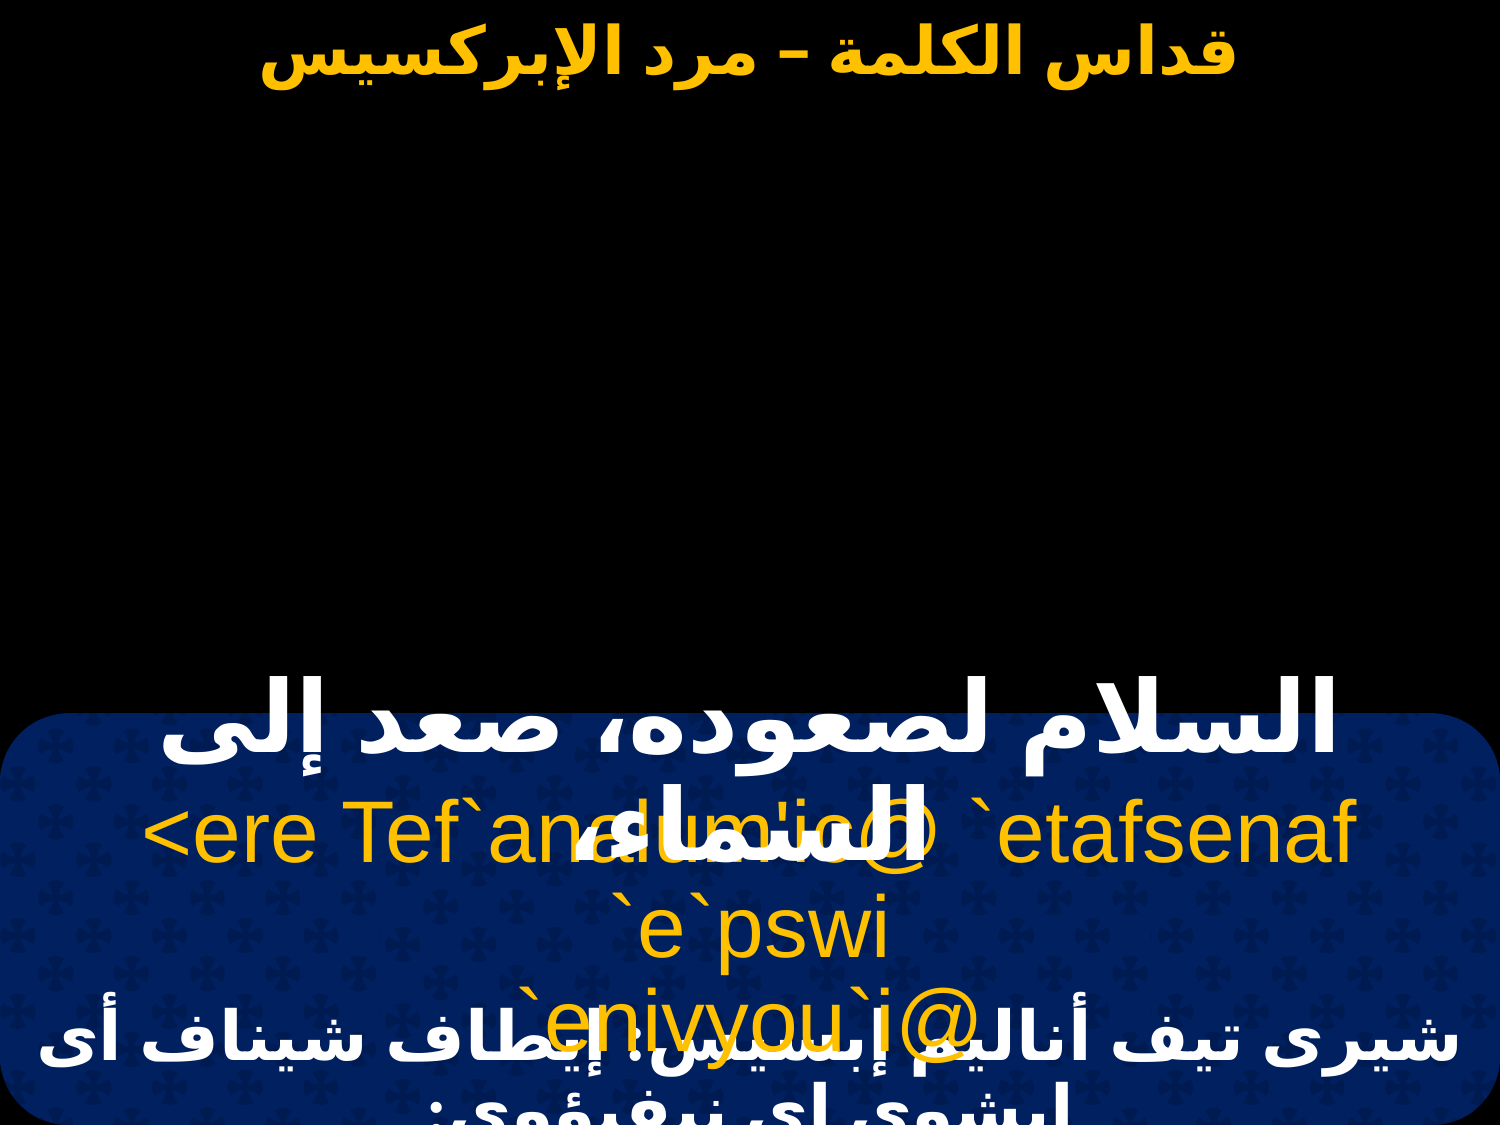

# مرد ابركسيس العنصرة
السلام لصعوده، صعد إلى السماء،
<ere Tef`analum'ic@ `etafsenaf `e`pswi
 `enivyou`i@
شيرى تيف أناليم إبسيس: إيطاف شيناف أى إبشوى إي نيفيؤوى: